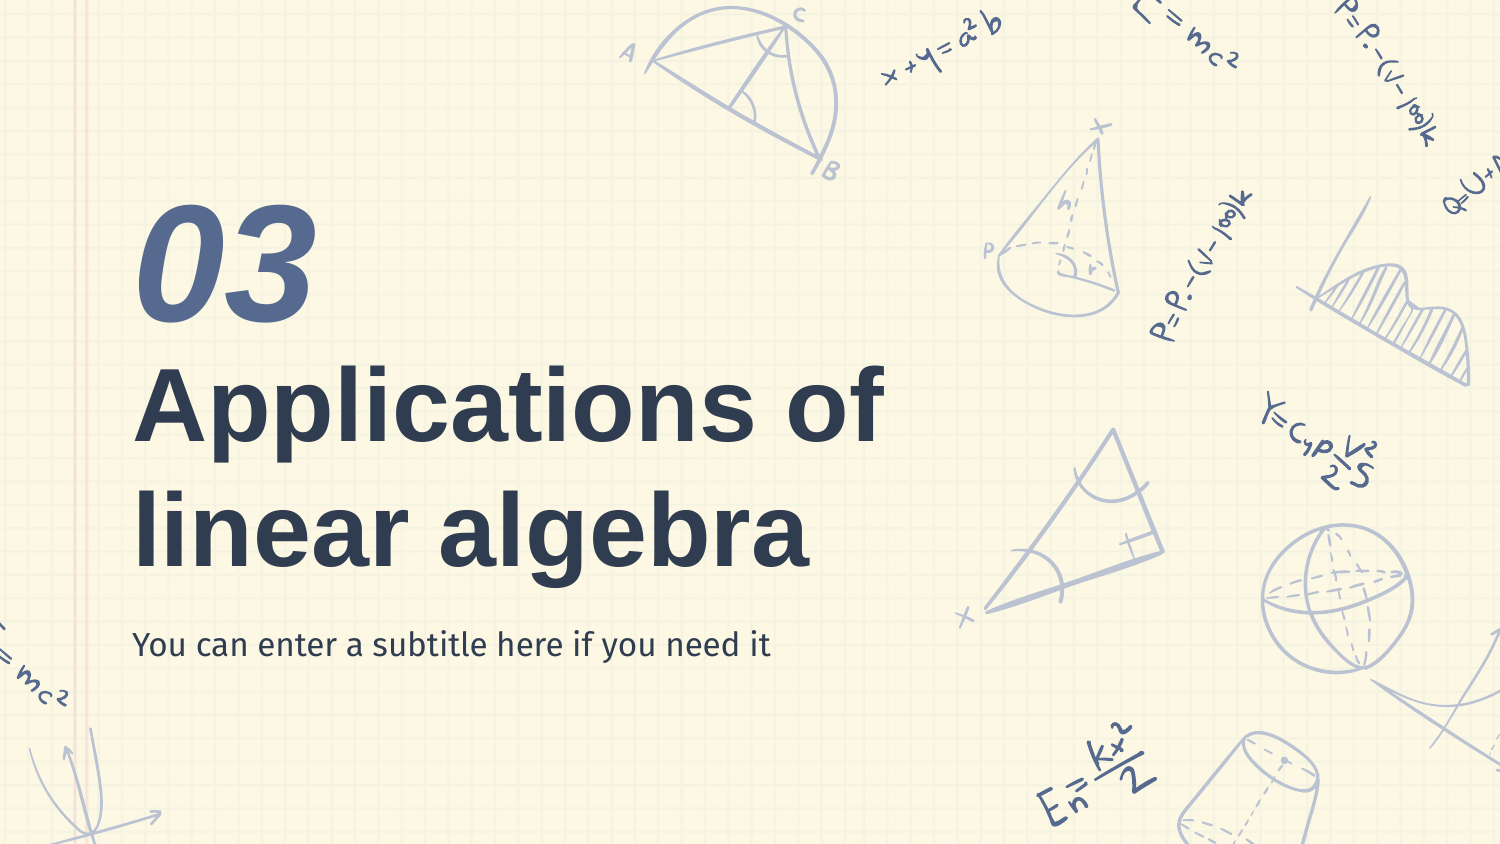

03
# Applications of linear algebra
You can enter a subtitle here if you need it